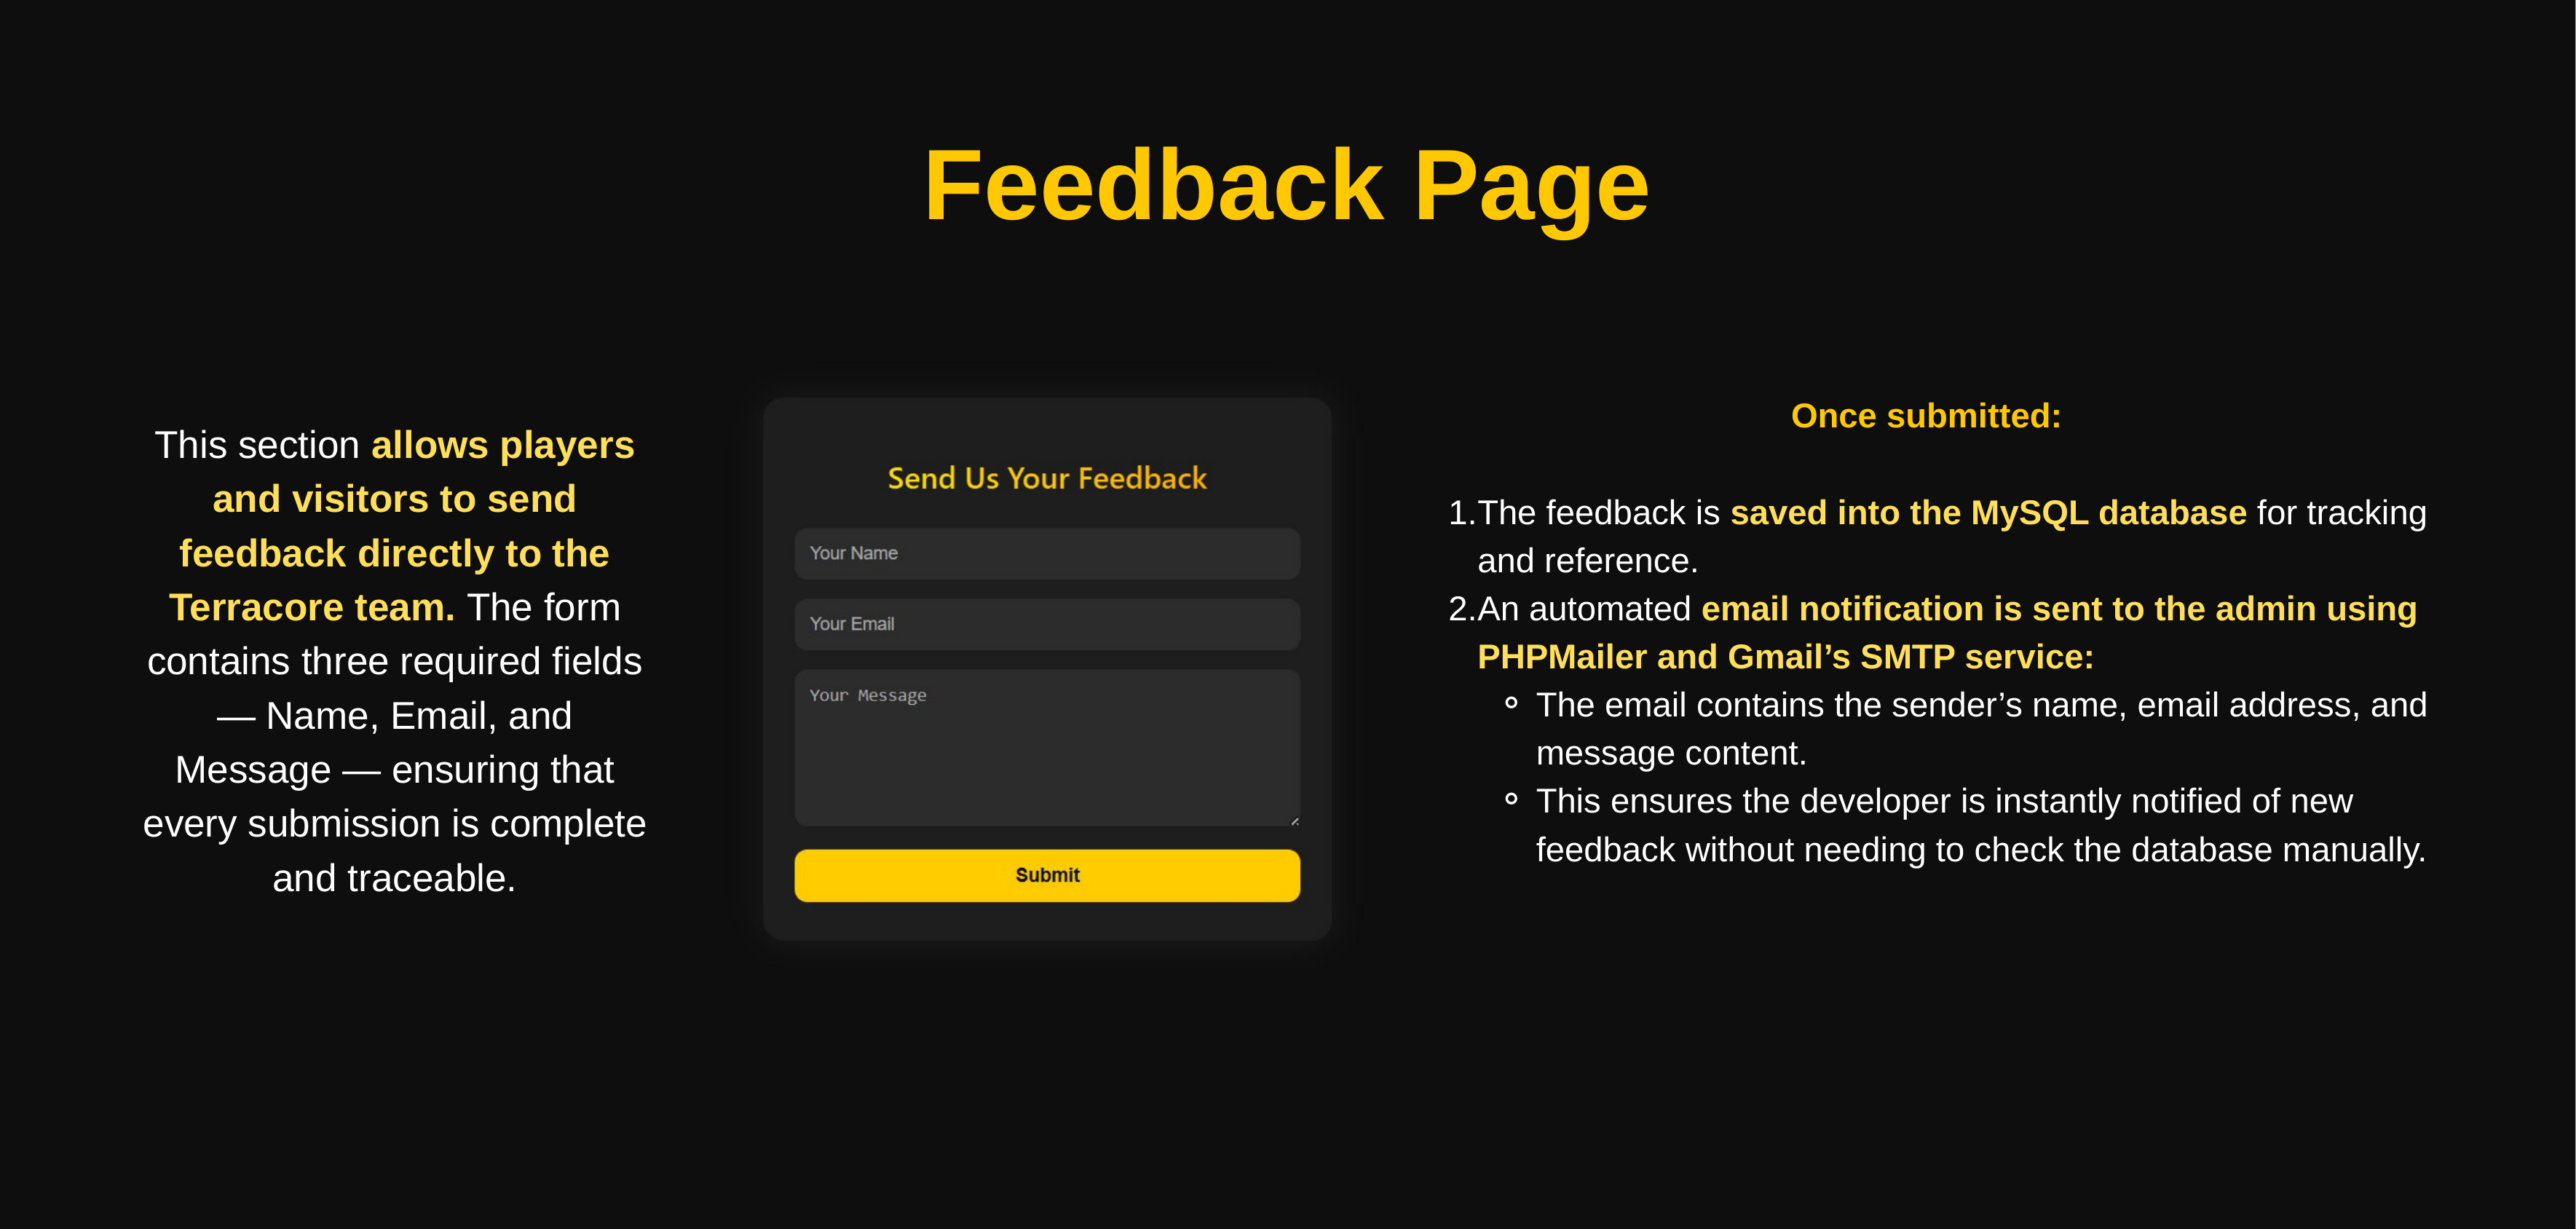

Feedback Page

Once submitted:

The feedback is saved into the MySQL database for tracking and reference.
An automated email notification is sent to the admin using PHPMailer and Gmail’s SMTP service:
The email contains the sender’s name, email address, and message content.
This ensures the developer is instantly notified of new feedback without needing to check the database manually.

This section allows players and visitors to send feedback directly to the Terracore team. The form contains three required fields — Name, Email, and Message — ensuring that every submission is complete and traceable.